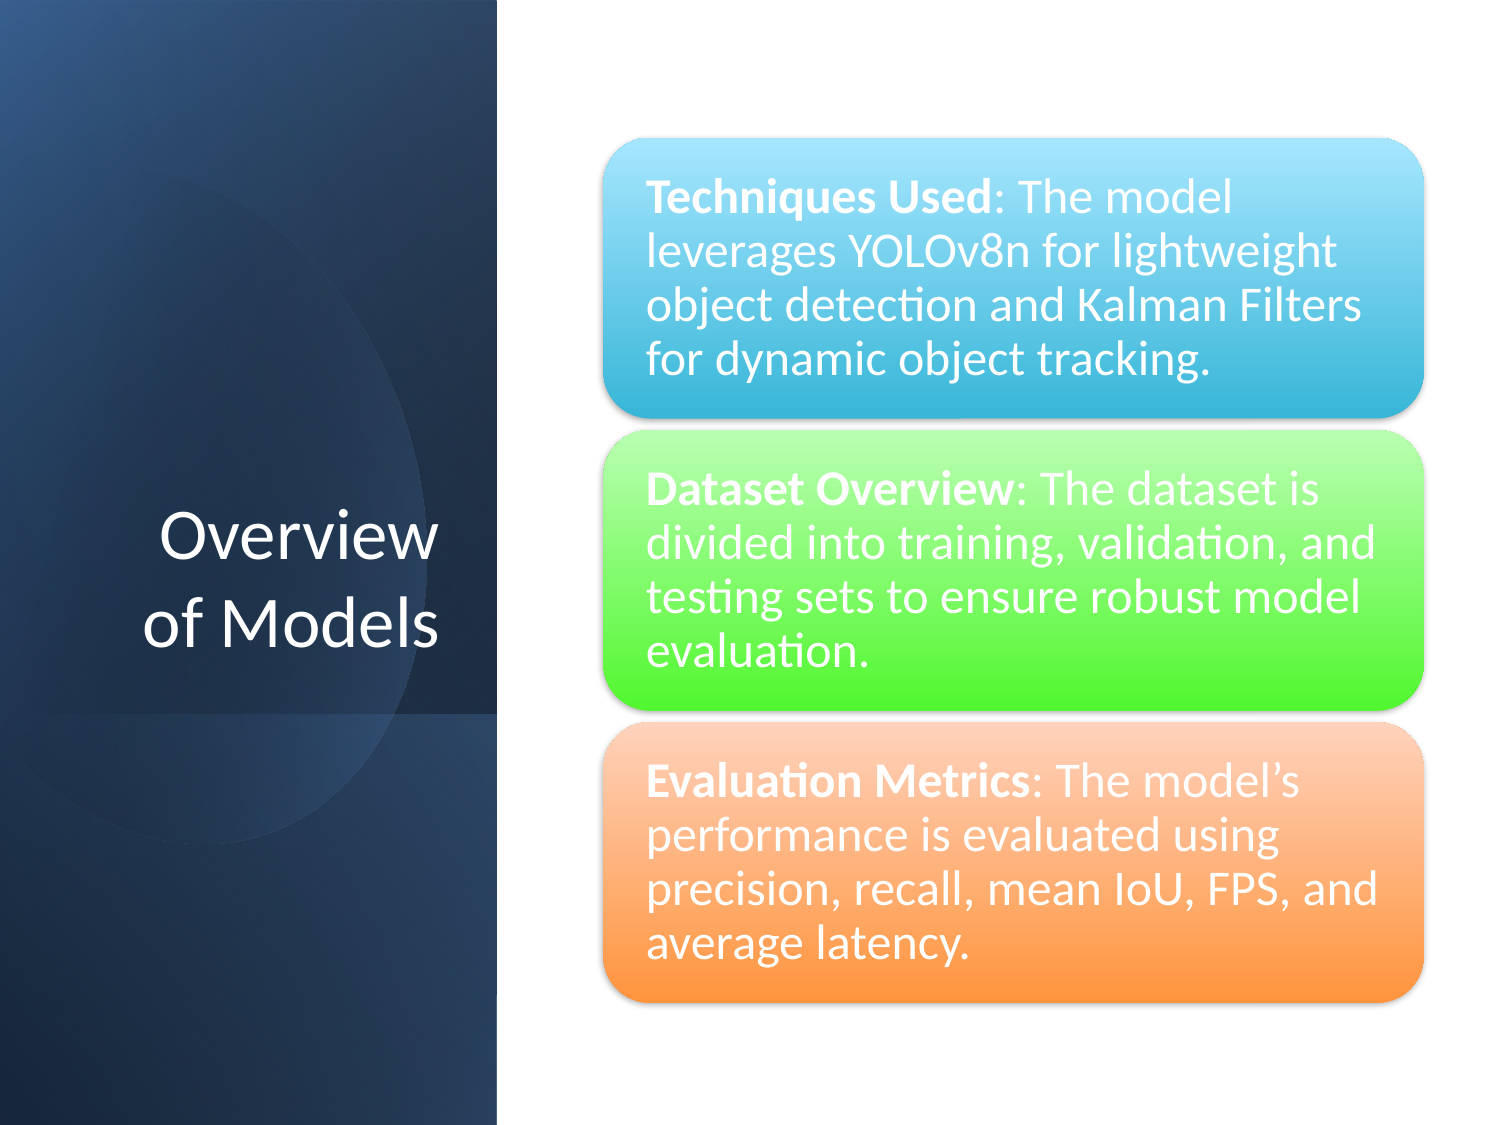

Techniques Used: The model leverages YOLOv8n for lightweight object detection and Kalman Filters for dynamic object tracking.
Dataset Overview: The dataset is divided into training, validation, and testing sets to ensure robust model evaluation.
Evaluation Metrics: The model’s performance is evaluated using precision, recall, mean IoU, FPS, and average latency.

# Overview of Models